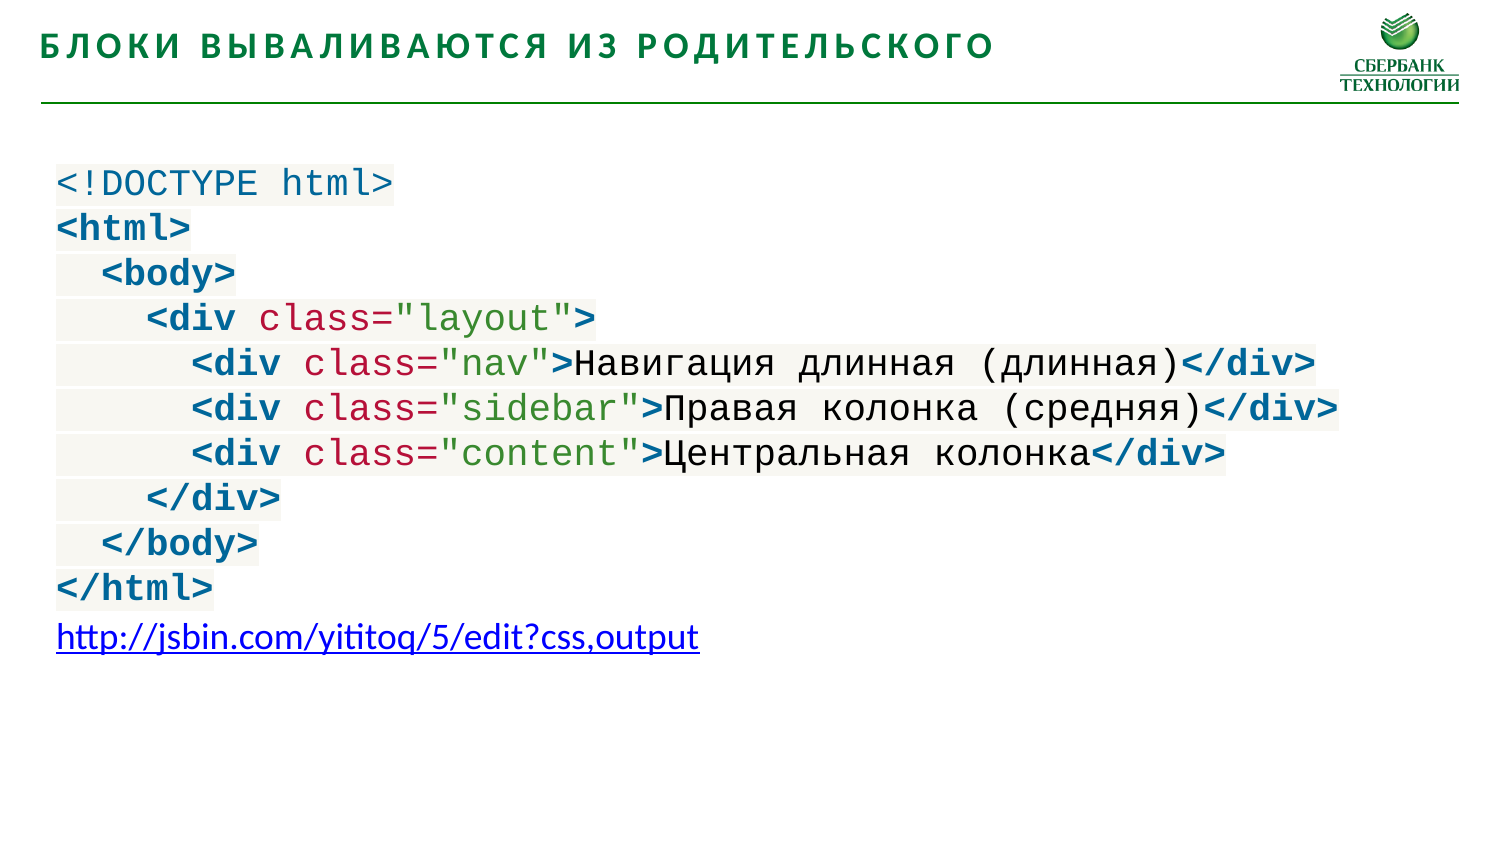

Блоки вываливаются из родительского
<!DOCTYPE html>
<html>
  <body>
    <div class="layout">
      <div class="nav">Навигация длинная (длинная)</div>
      <div class="sidebar">Правая колонка (средняя)</div>
      <div class="content">Центральная колонка</div>
    </div>
  </body>
</html>
http://jsbin.com/yititoq/5/edit?css,output